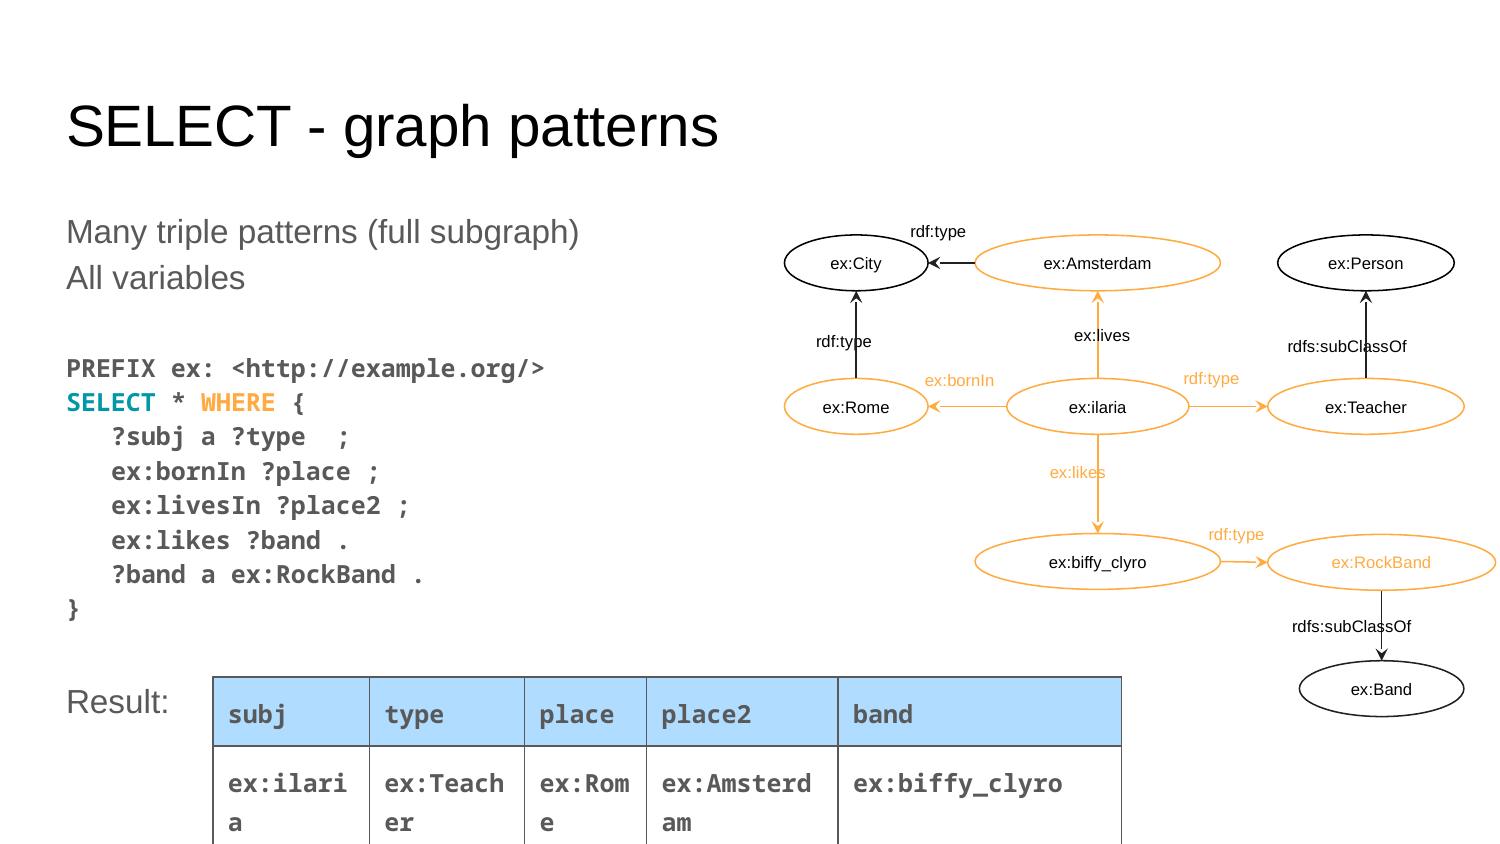

# SELECT - graph patterns
Many triple patterns (full subgraph)
All variables
PREFIX ex: <http://example.org/>
SELECT * WHERE {
   ?subj a ?type  ;
   ex:bornIn ?place ;
   ex:livesIn ?place2 ;
   ex:likes ?band .
   ?band a ex:RockBand .
}

Result:

rdf:type
ex:City
ex:Person
ex:Amsterdam
ex:lives
rdf:type
rdfs:subClassOf
rdf:type
ex:bornIn
ex:Rome
ex:ilaria
ex:Teacher
ex:likes
rdf:type
ex:biffy_clyro
ex:RockBand
rdfs:subClassOf
ex:Band
| subj | type | place | place2 | band |
| --- | --- | --- | --- | --- |
| ex:ilaria | ex:Teacher | ex:Rome | ex:Amsterdam | ex:biffy\_clyro |